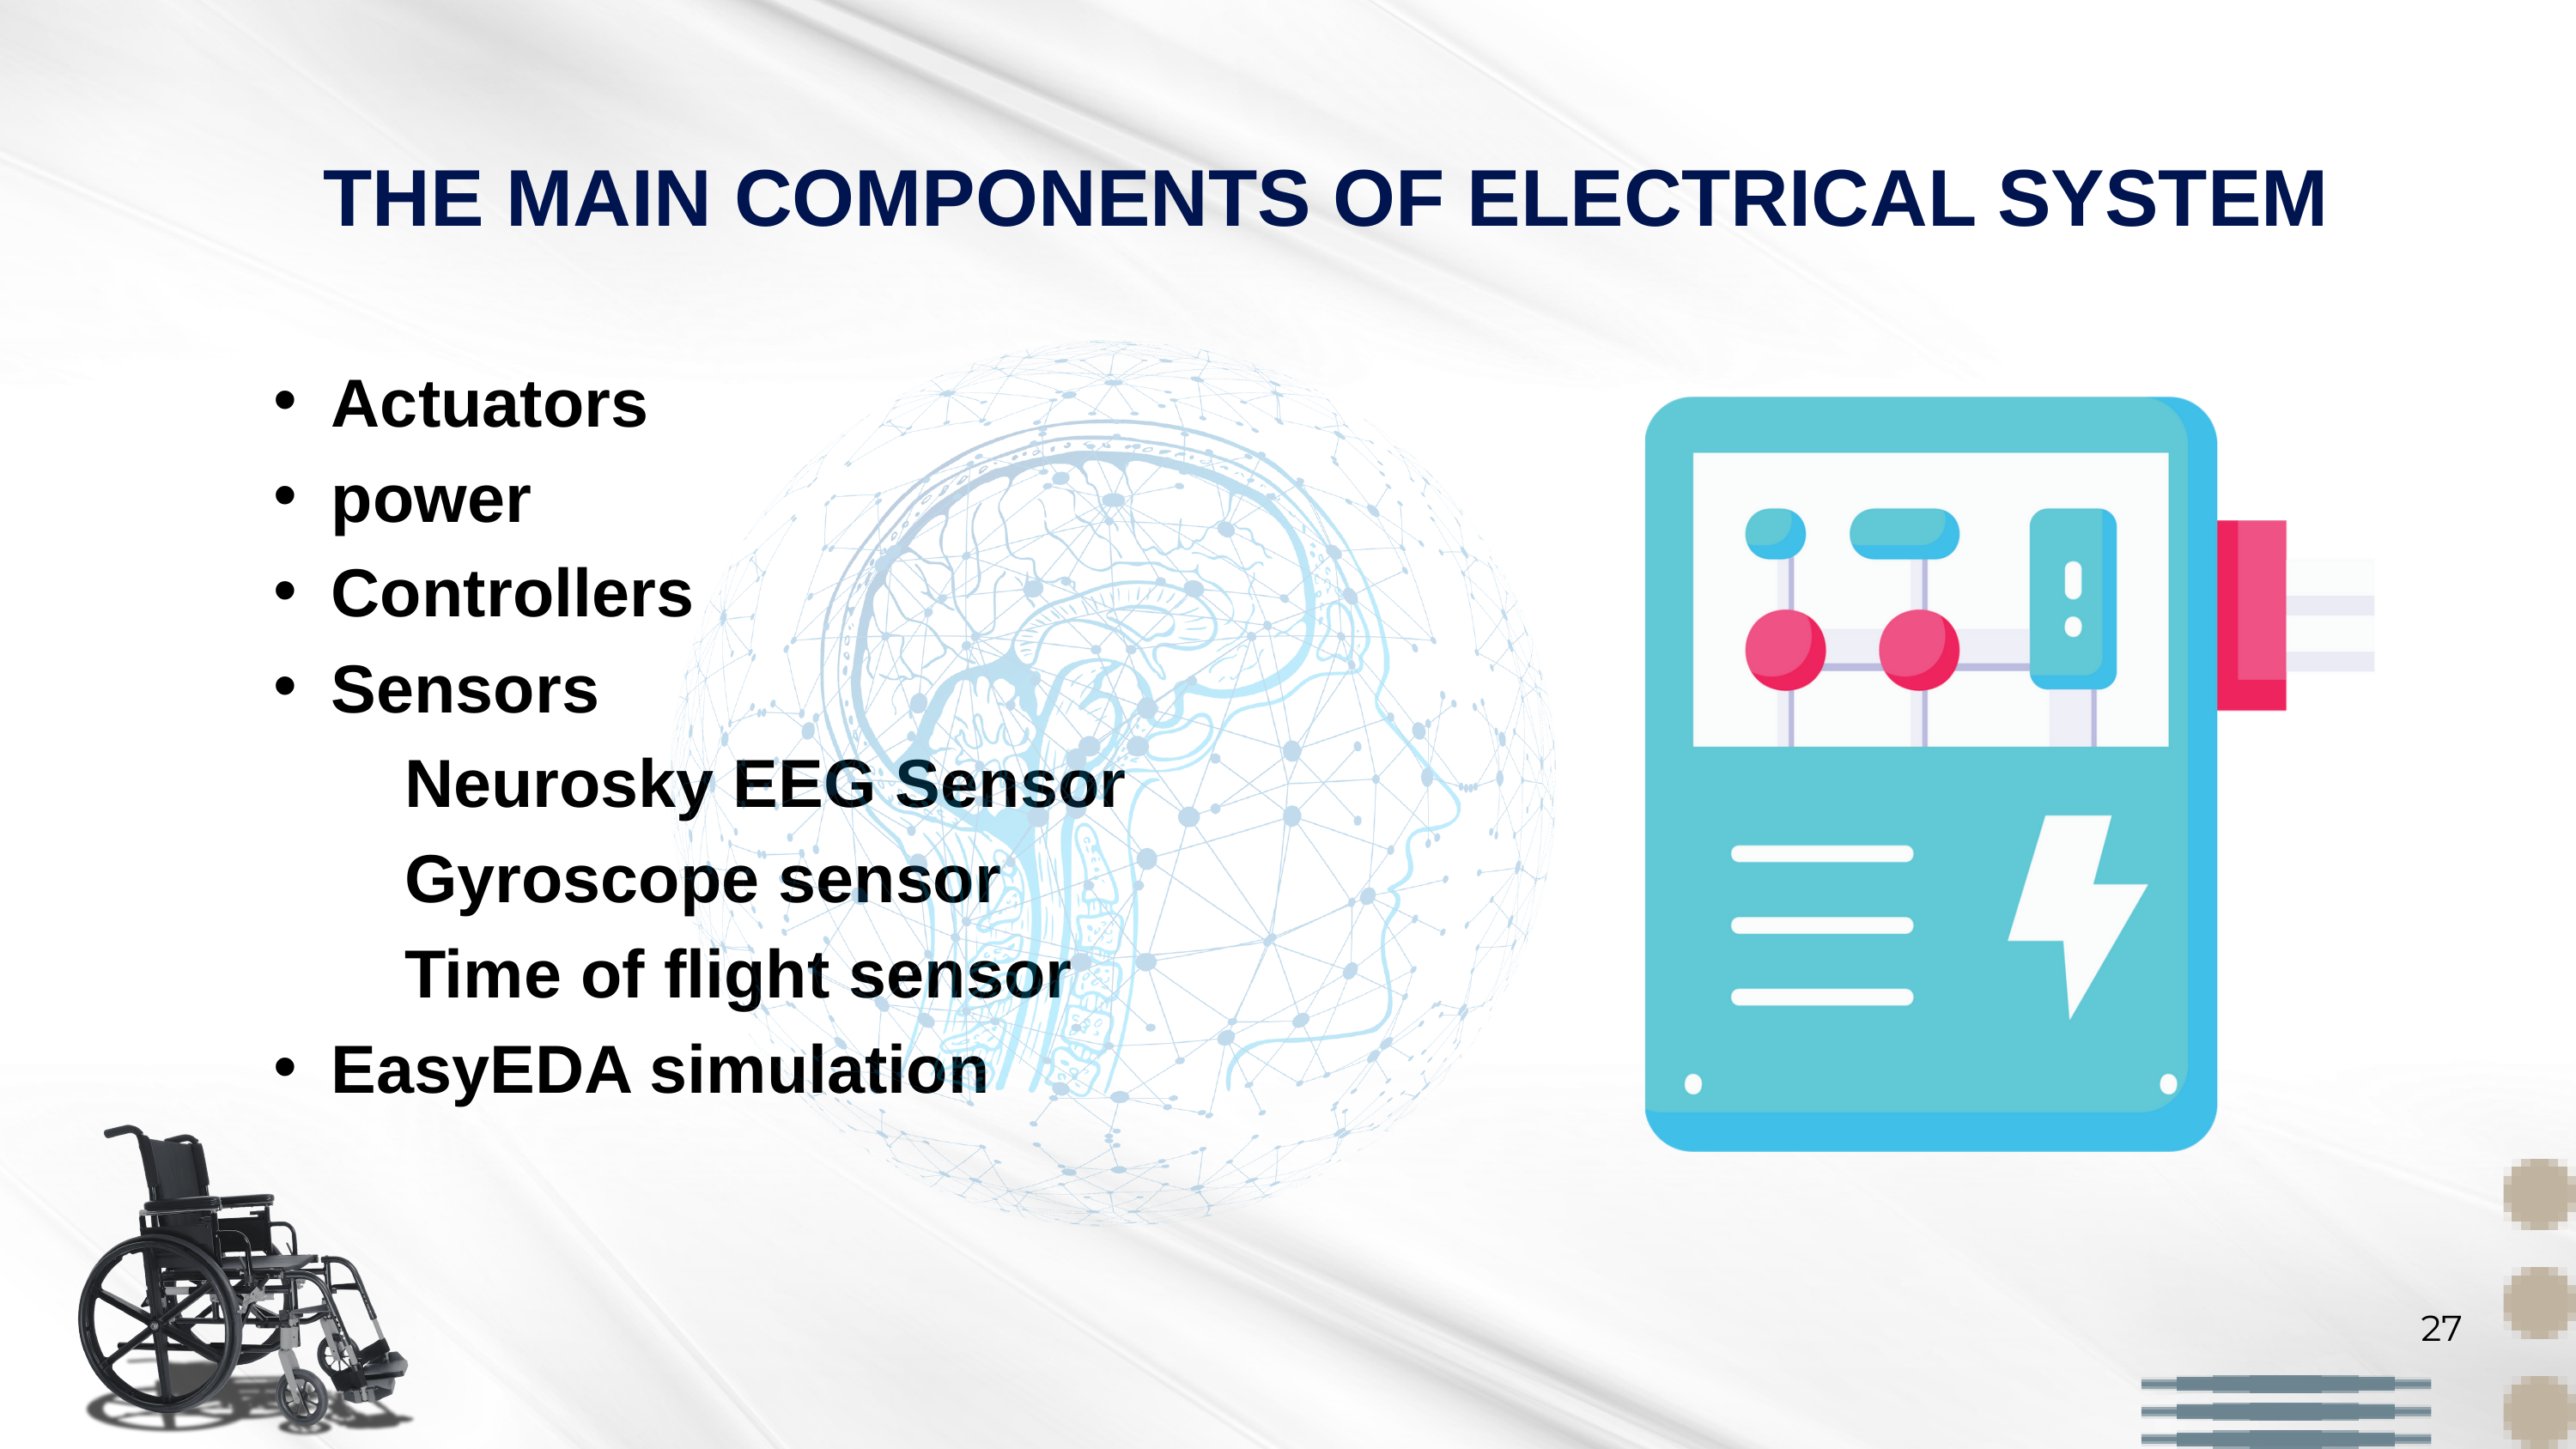

THE MAIN COMPONENTS OF ELECTRICAL SYSTEM

Actuators
power
Controllers
Sensors
          Neurosky EEG Sensor
          Gyroscope sensor
          Time of flight sensor
EasyEDA simulation

27